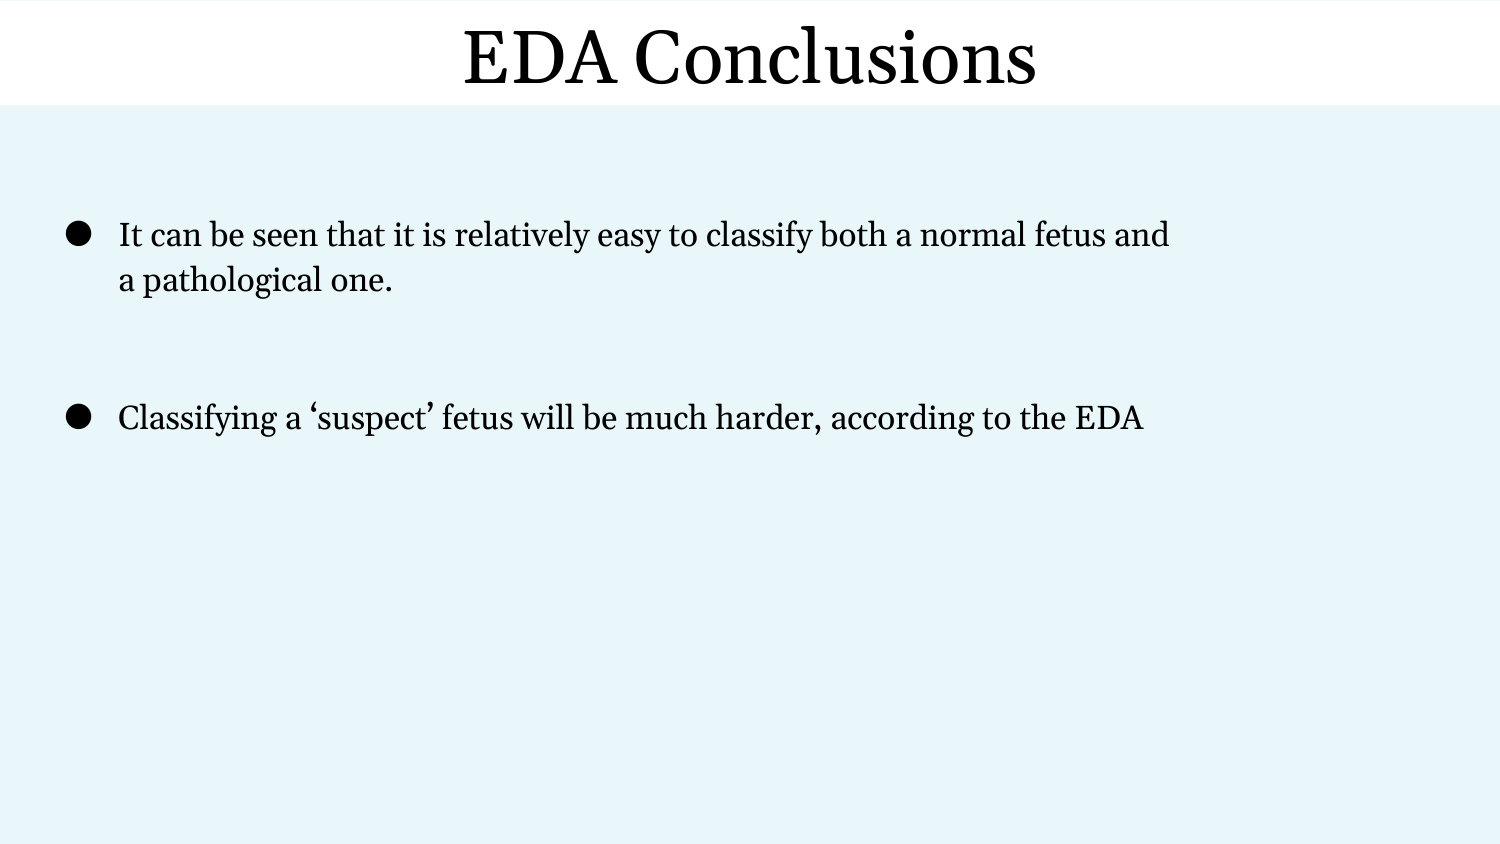

EDA Conclusions

It can be seen that it is relatively easy to classify both a normal fetus and a pathological one.

Classifying a ‘suspect’ fetus will be much harder, according to the EDA